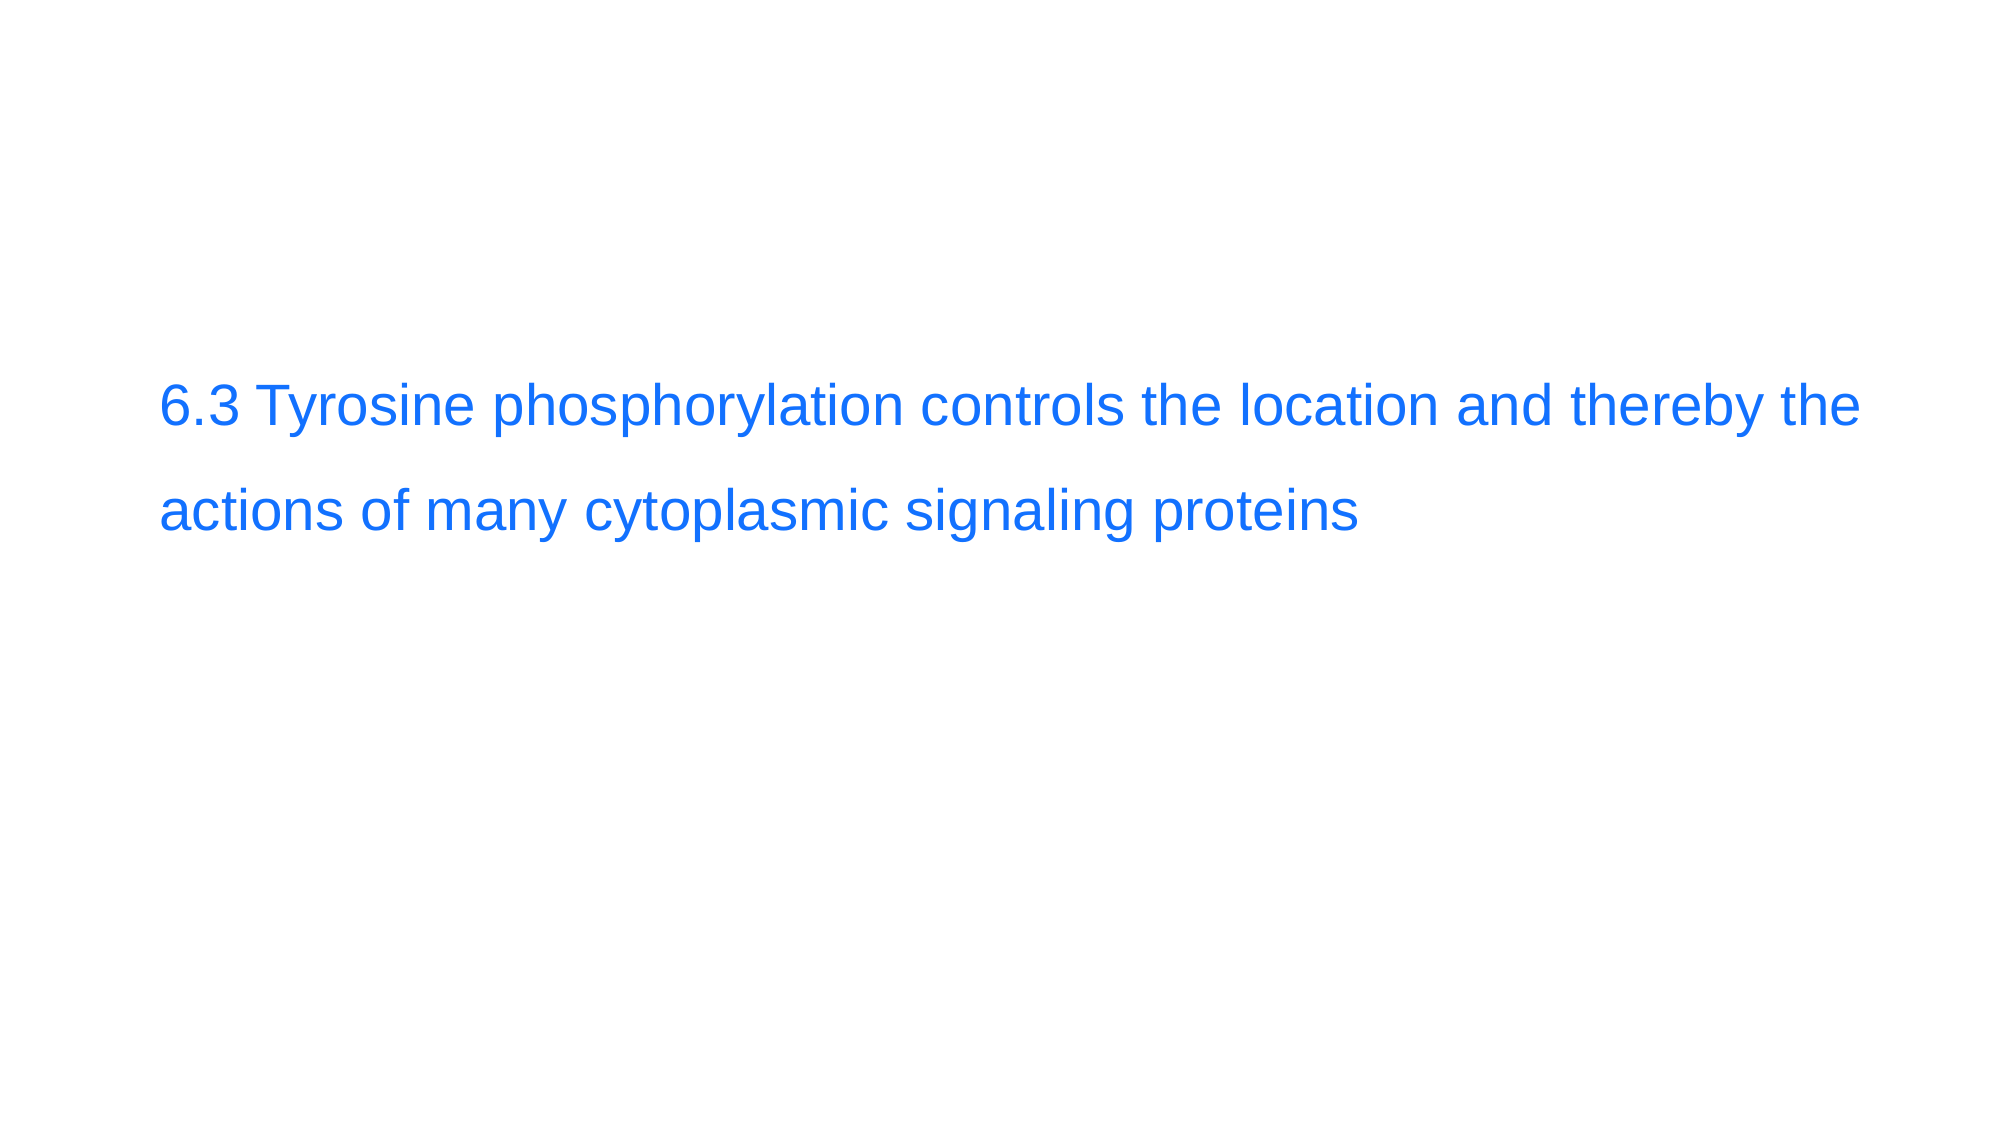

6.3 Tyrosine phosphorylation controls the location and thereby the actions of many cytoplasmic signaling proteins